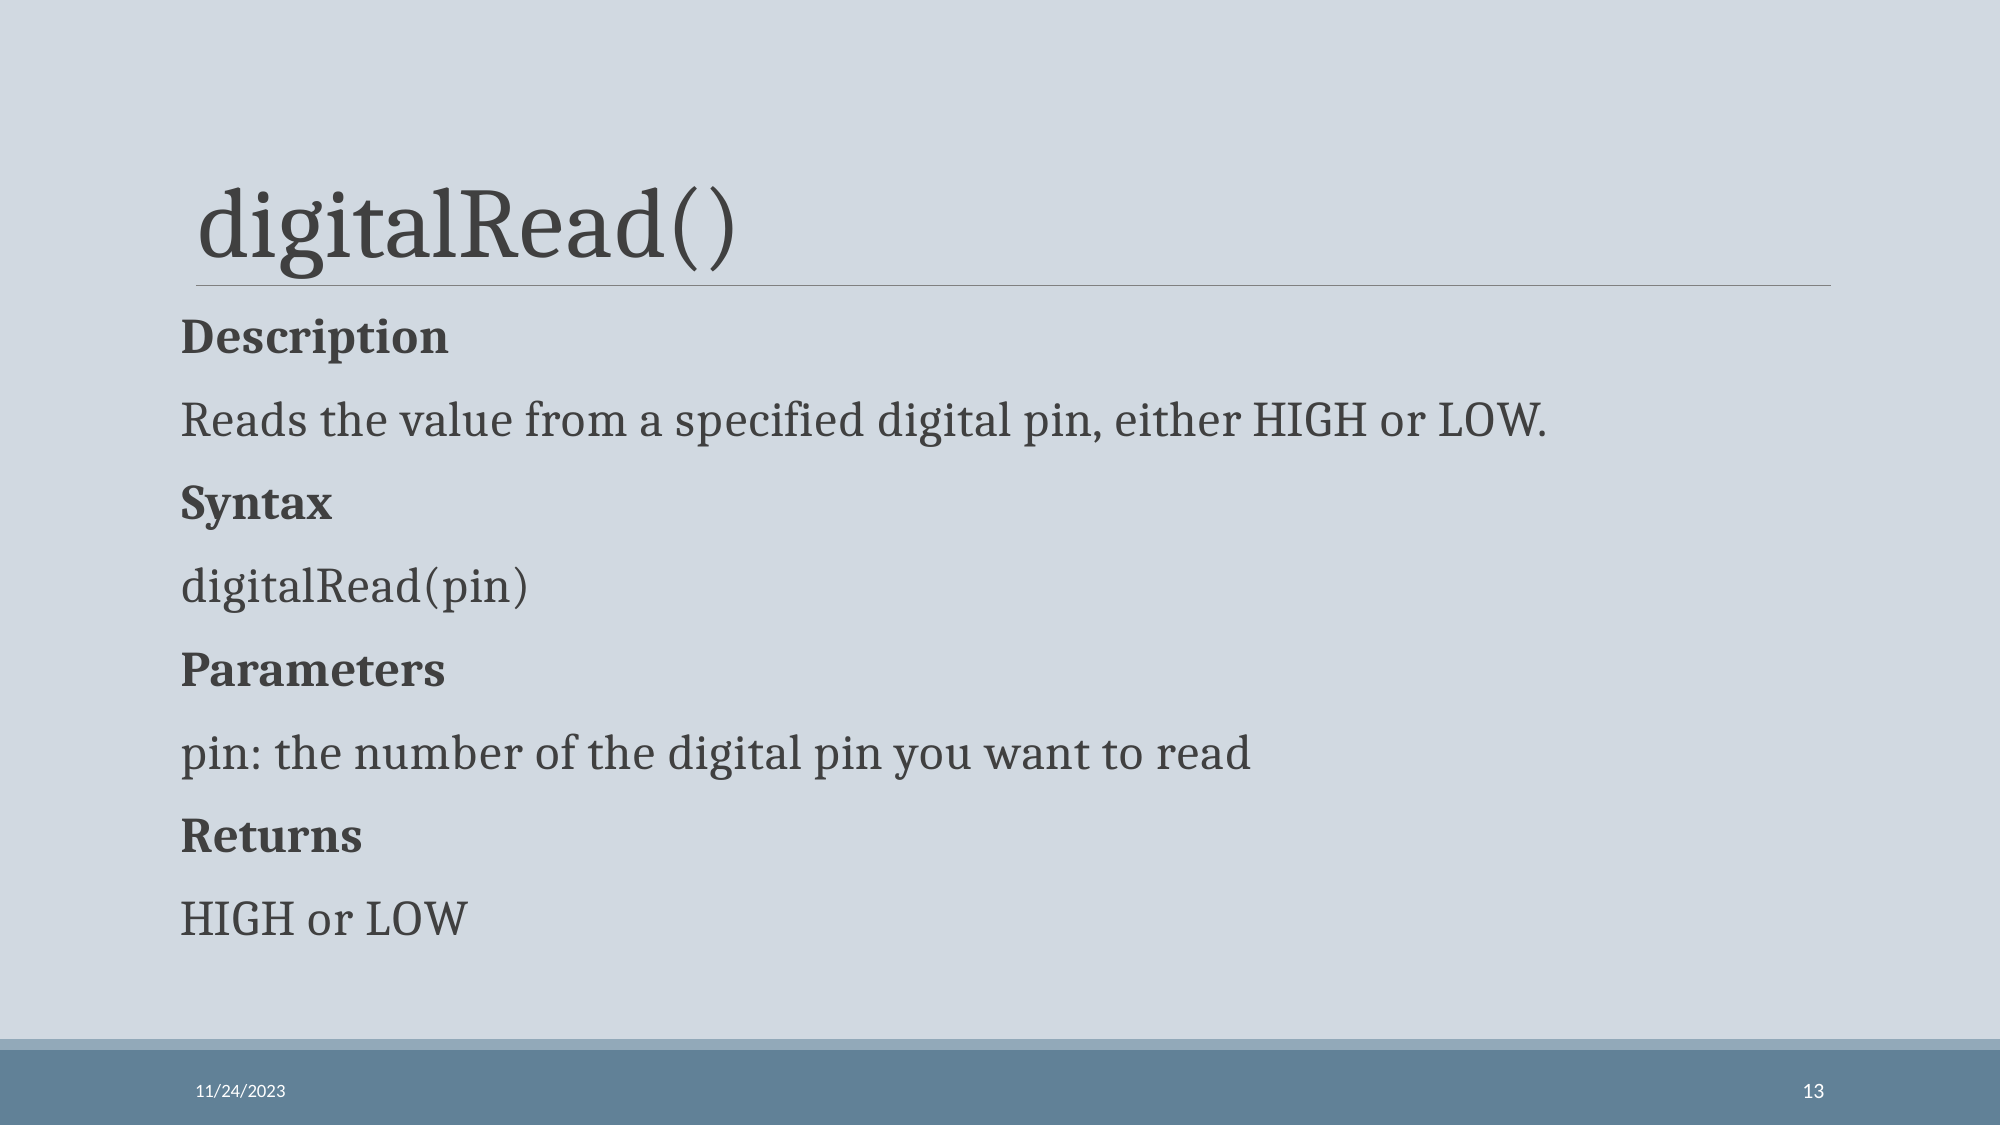

# digitalRead()
Description
Reads the value from a specified digital pin, either HIGH or LOW.
Syntax
digitalRead(pin)
Parameters
pin: the number of the digital pin you want to read
Returns
HIGH or LOW
11/24/2023
13